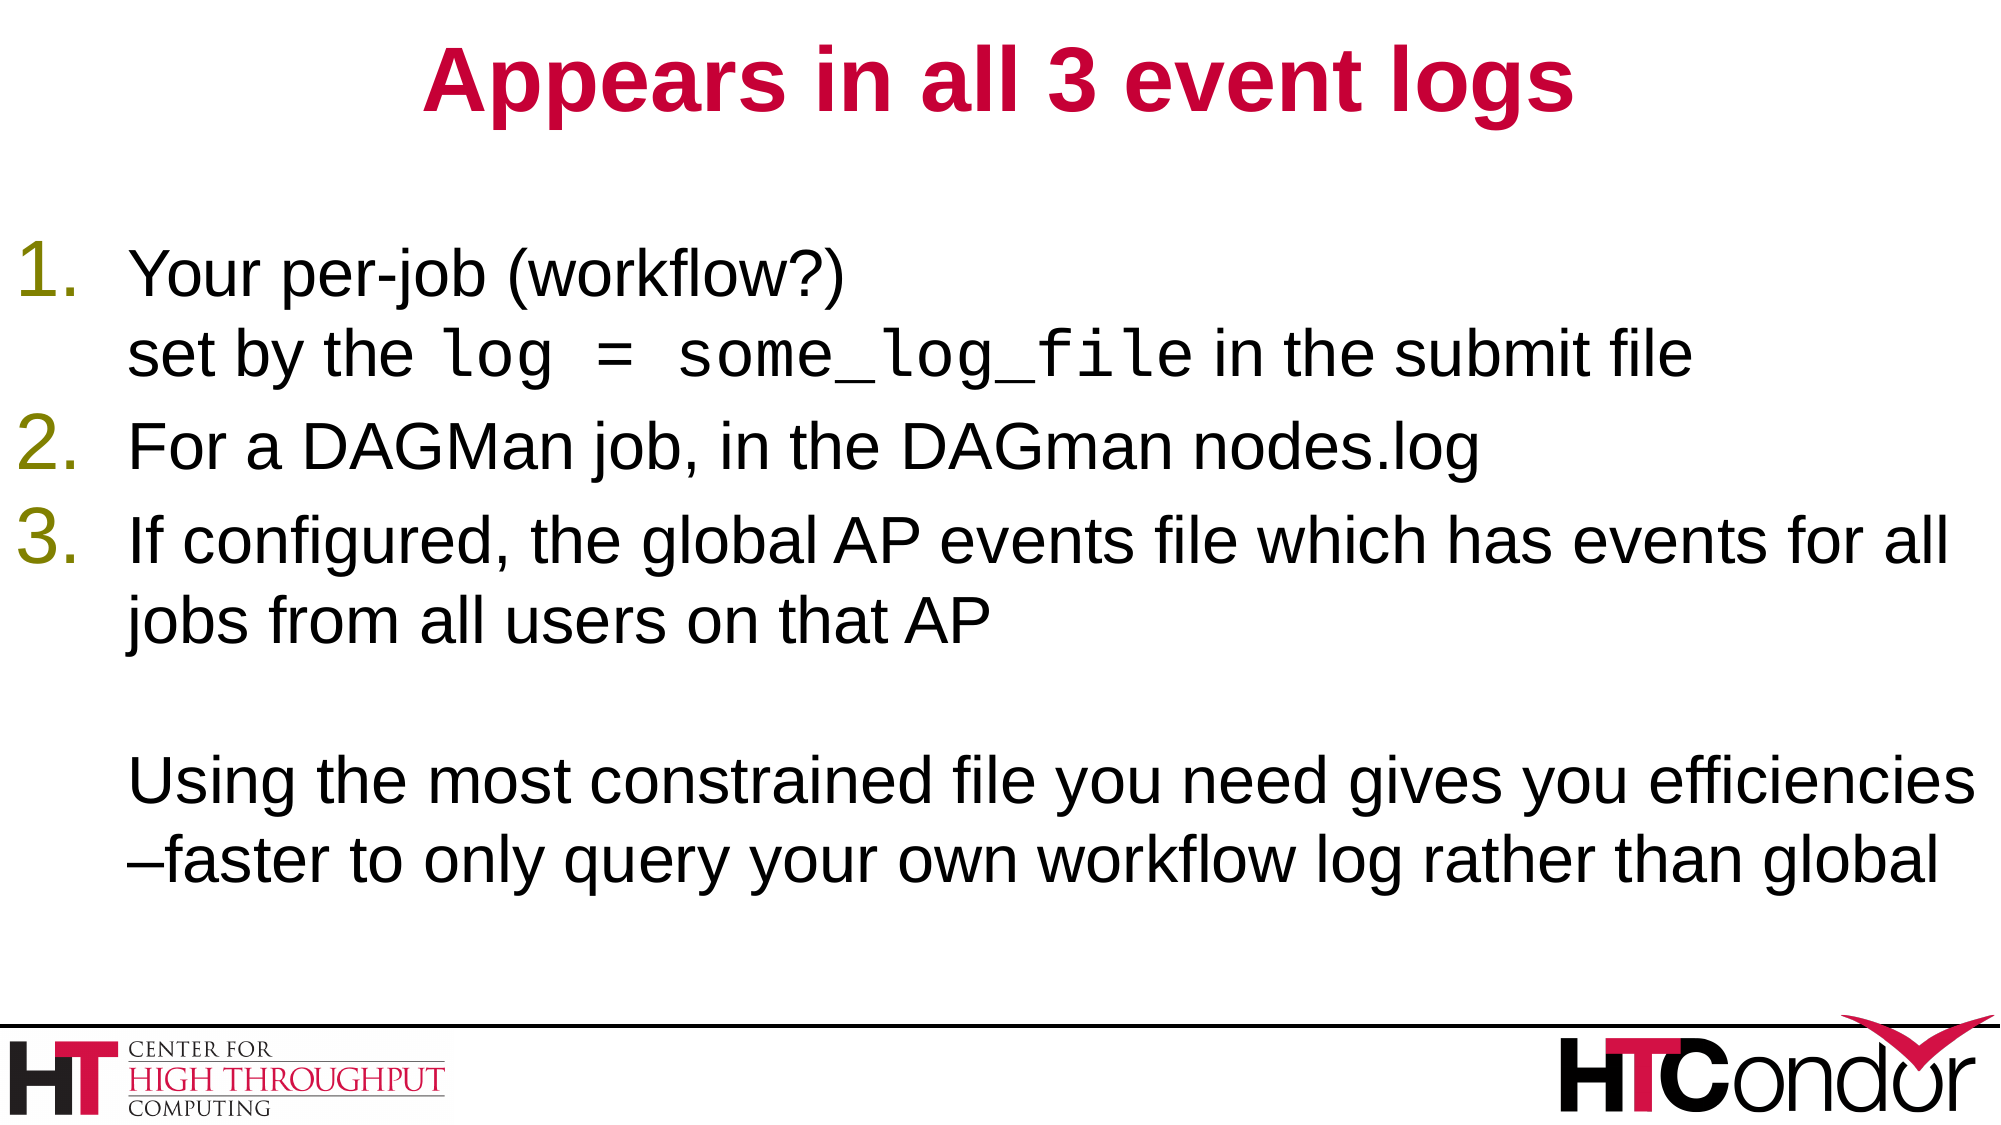

# Appears in all 3 event logs
Your per-job (workflow?)
set by the log = some_log_file in the submit file
For a DAGMan job, in the DAGman nodes.log
If configured, the global AP events file which has events for all jobs from all users on that AP
Using the most constrained file you need gives you efficiencies –faster to only query your own workflow log rather than global